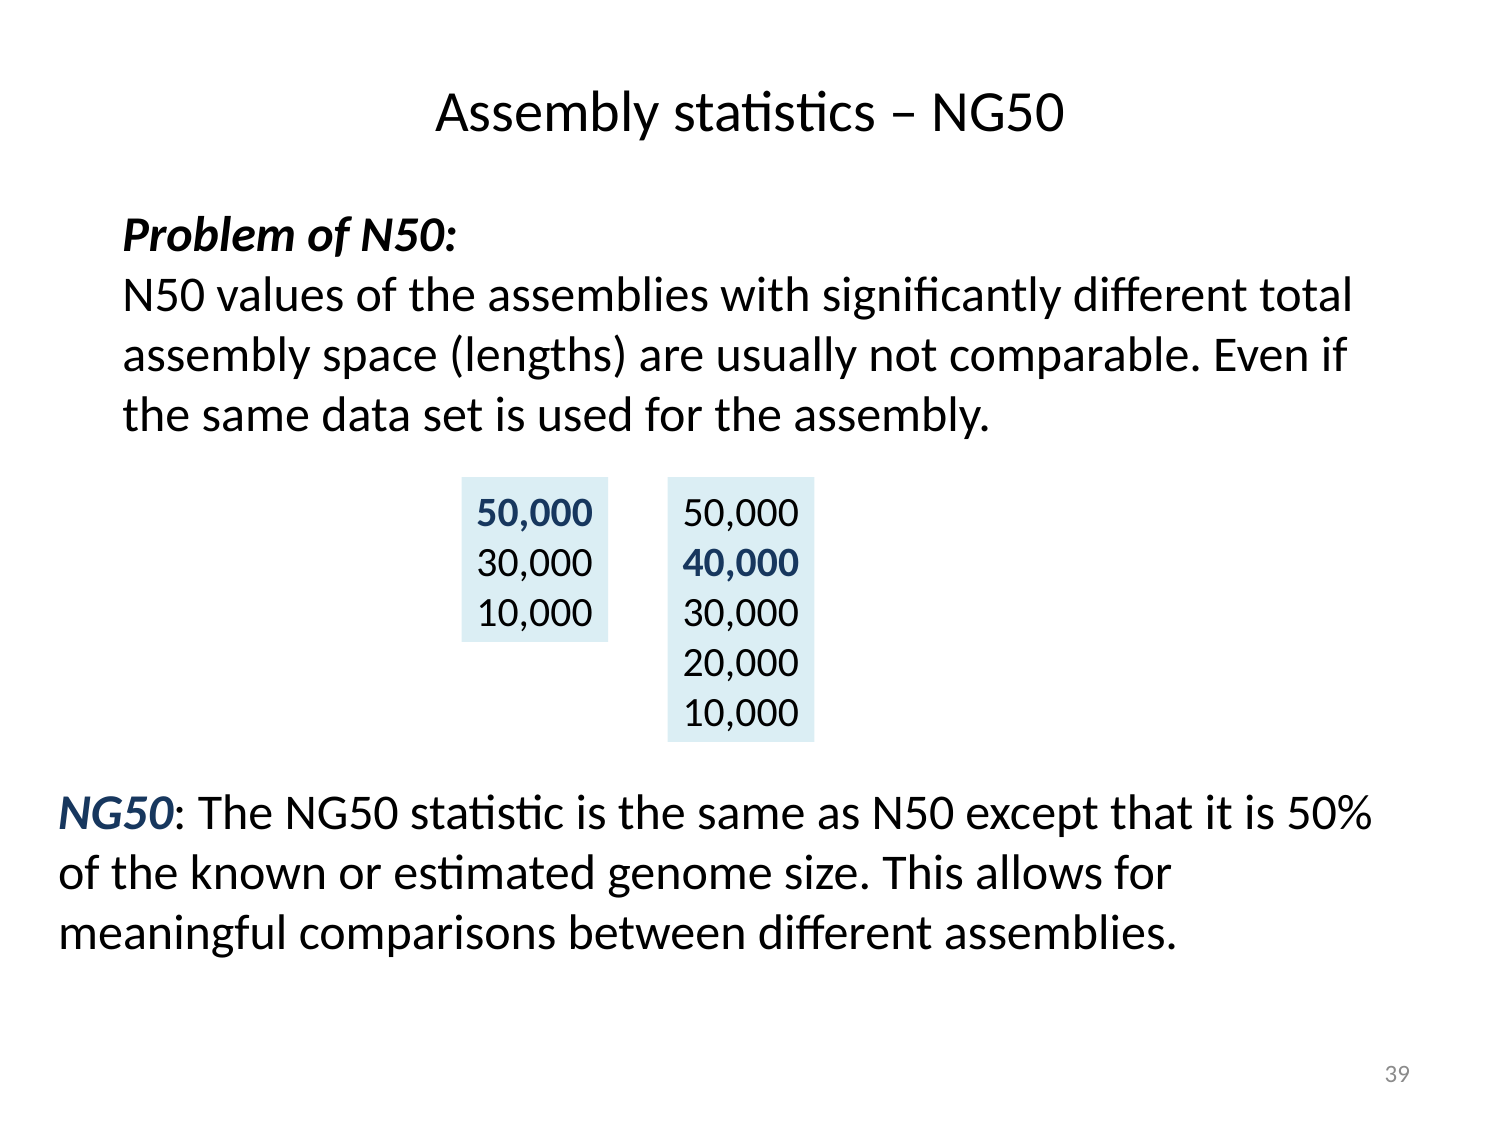

# Assembly statistics – NG50
Problem of N50:
N50 values of the assemblies with significantly different total assembly space (lengths) are usually not comparable. Even if the same data set is used for the assembly.
50,000
30,000
10,000
50,000
40,000
30,000
20,000
10,000
NG50: The NG50 statistic is the same as N50 except that it is 50% of the known or estimated genome size. This allows for meaningful comparisons between different assemblies.

39